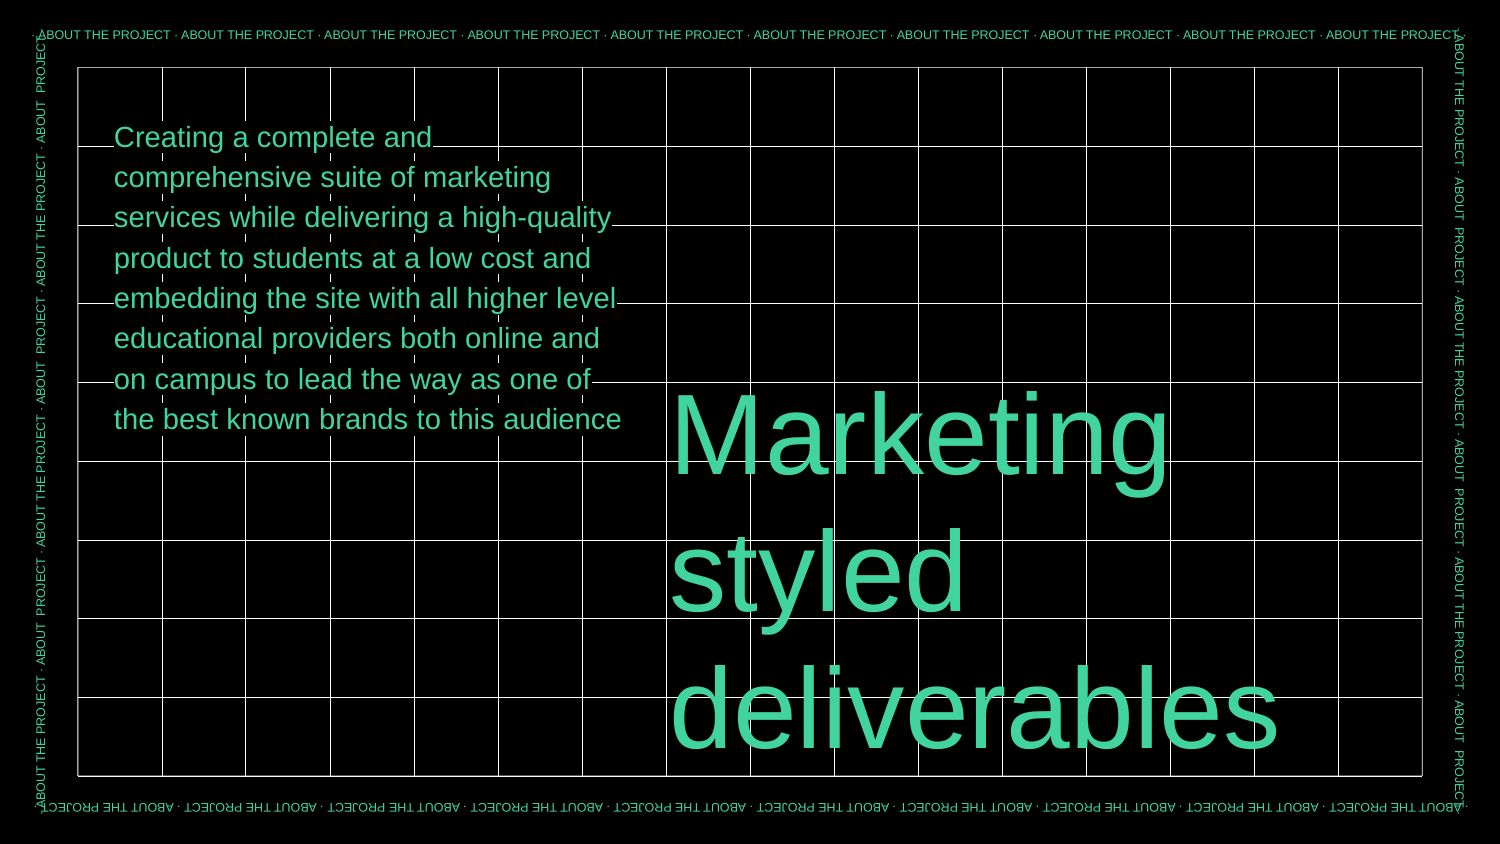

· ABOUT THE PROJECT · ABOUT THE PROJECT · ABOUT THE PROJECT · ABOUT THE PROJECT · ABOUT THE PROJECT · ABOUT THE PROJECT · ABOUT THE PROJECT · ABOUT THE PROJECT · ABOUT THE PROJECT · ABOUT THE PROJECT ·
Creating a complete and comprehensive suite of marketing services while delivering a high-quality product to students at a low cost and embedding the site with all higher level educational providers both online and on campus to lead the way as one of the best known brands to this audience
# Marketing styled deliverables
· ABOUT THE PROJECT · ABOUT  PROJECT · ABOUT THE PROJECT · ABOUT  PROJECT · ABOUT THE PROJECT · ABOUT  PROJECT ·
· ABOUT THE PROJECT · ABOUT  PROJECT · ABOUT THE PROJECT · ABOUT  PROJECT · ABOUT THE PROJECT · ABOUT  PROJECT ·
· ABOUT THE PROJECT · ABOUT THE PROJECT · ABOUT THE PROJECT · ABOUT THE PROJECT · ABOUT THE PROJECT · ABOUT THE PROJECT · ABOUT THE PROJECT · ABOUT THE PROJECT · ABOUT THE PROJECT · ABOUT THE PROJECT ·